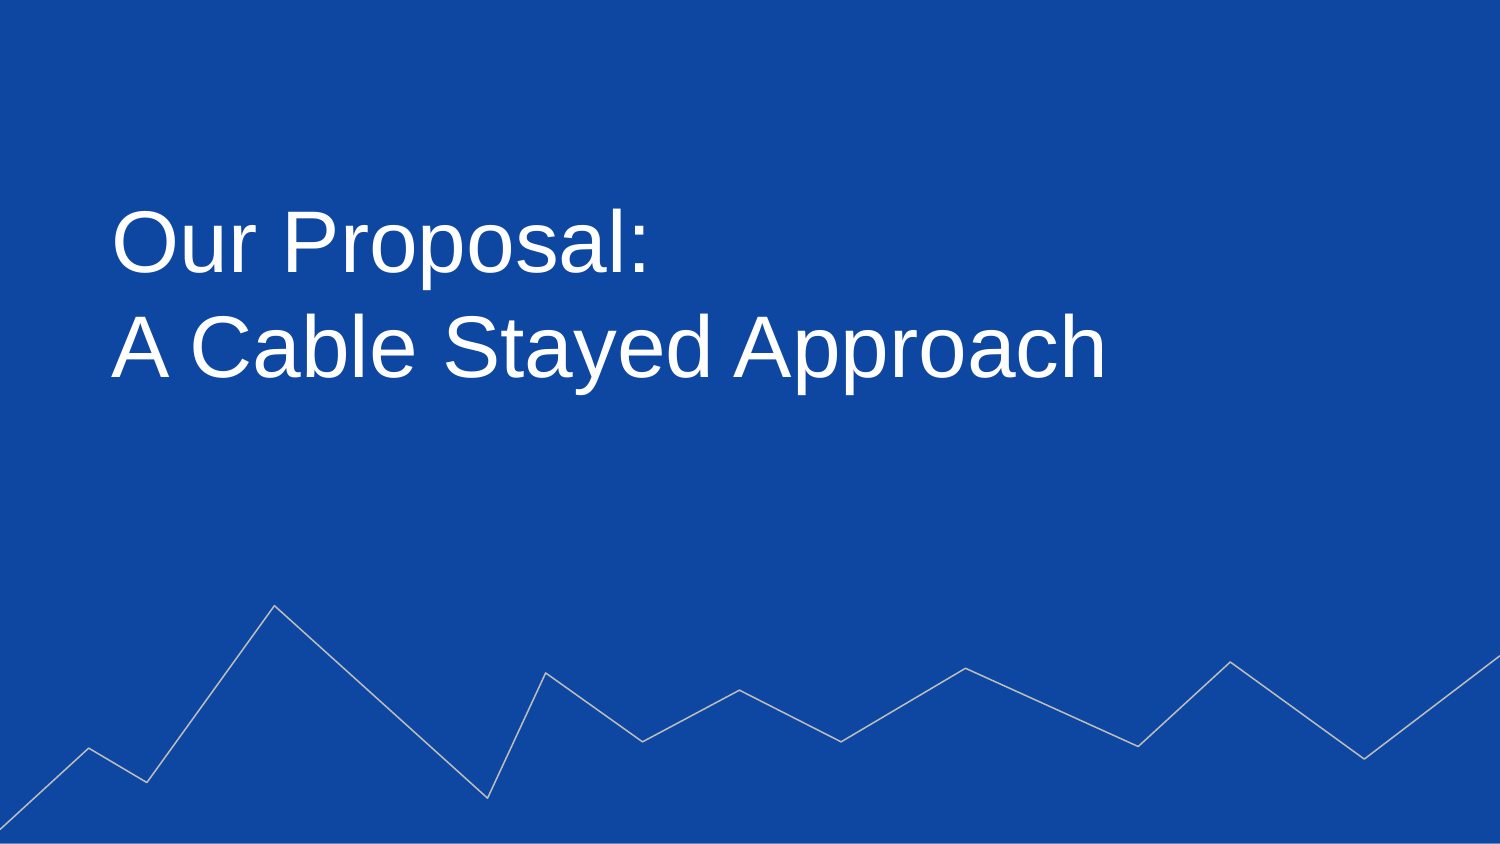

# Our Proposal:
A Cable Stayed Approach